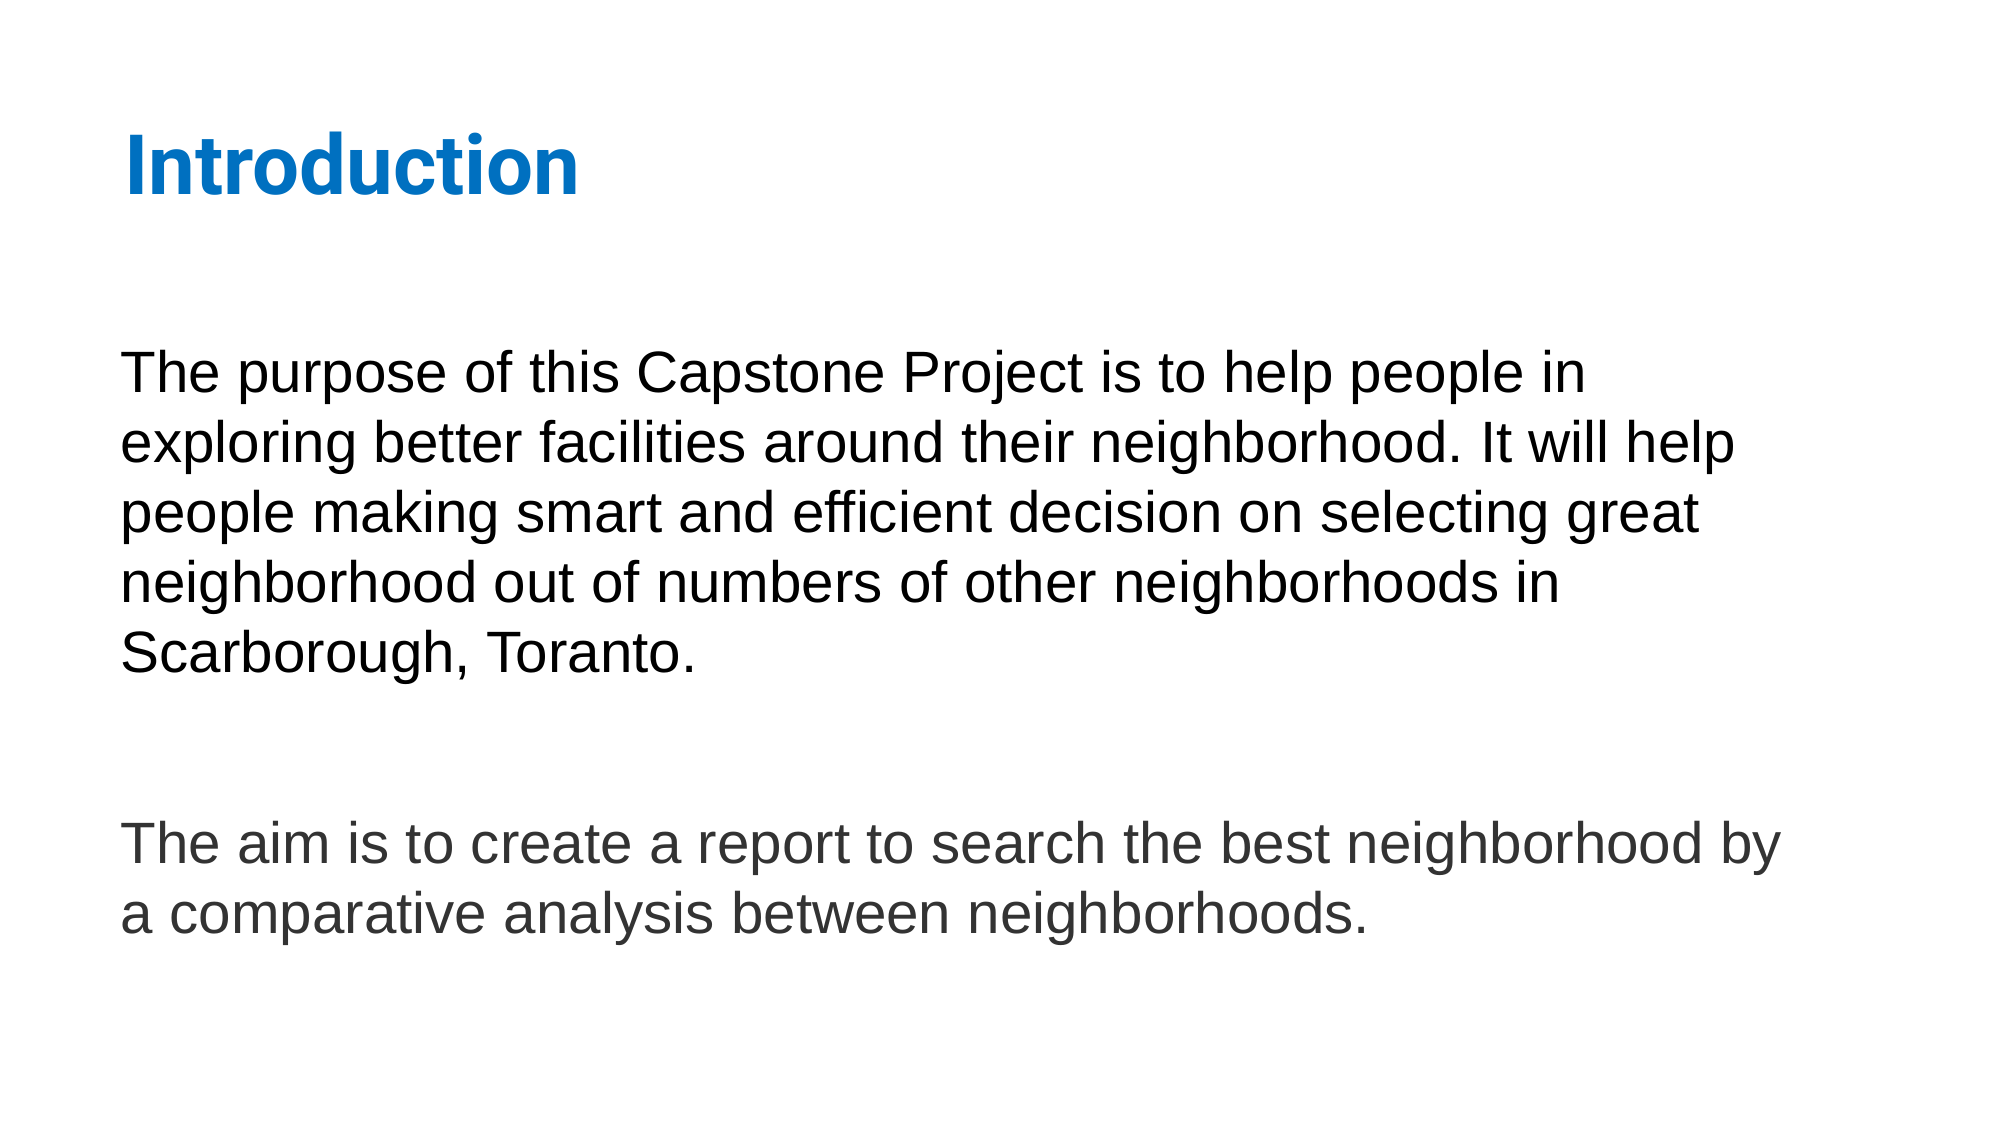

Introduction
The purpose of this Capstone Project is to help people in exploring better facilities around their neighborhood. It will help people making smart and efficient decision on selecting great neighborhood out of numbers of other neighborhoods in Scarborough, Toranto.
The aim is to create a report to search the best neighborhood by a comparative analysis between neighborhoods.